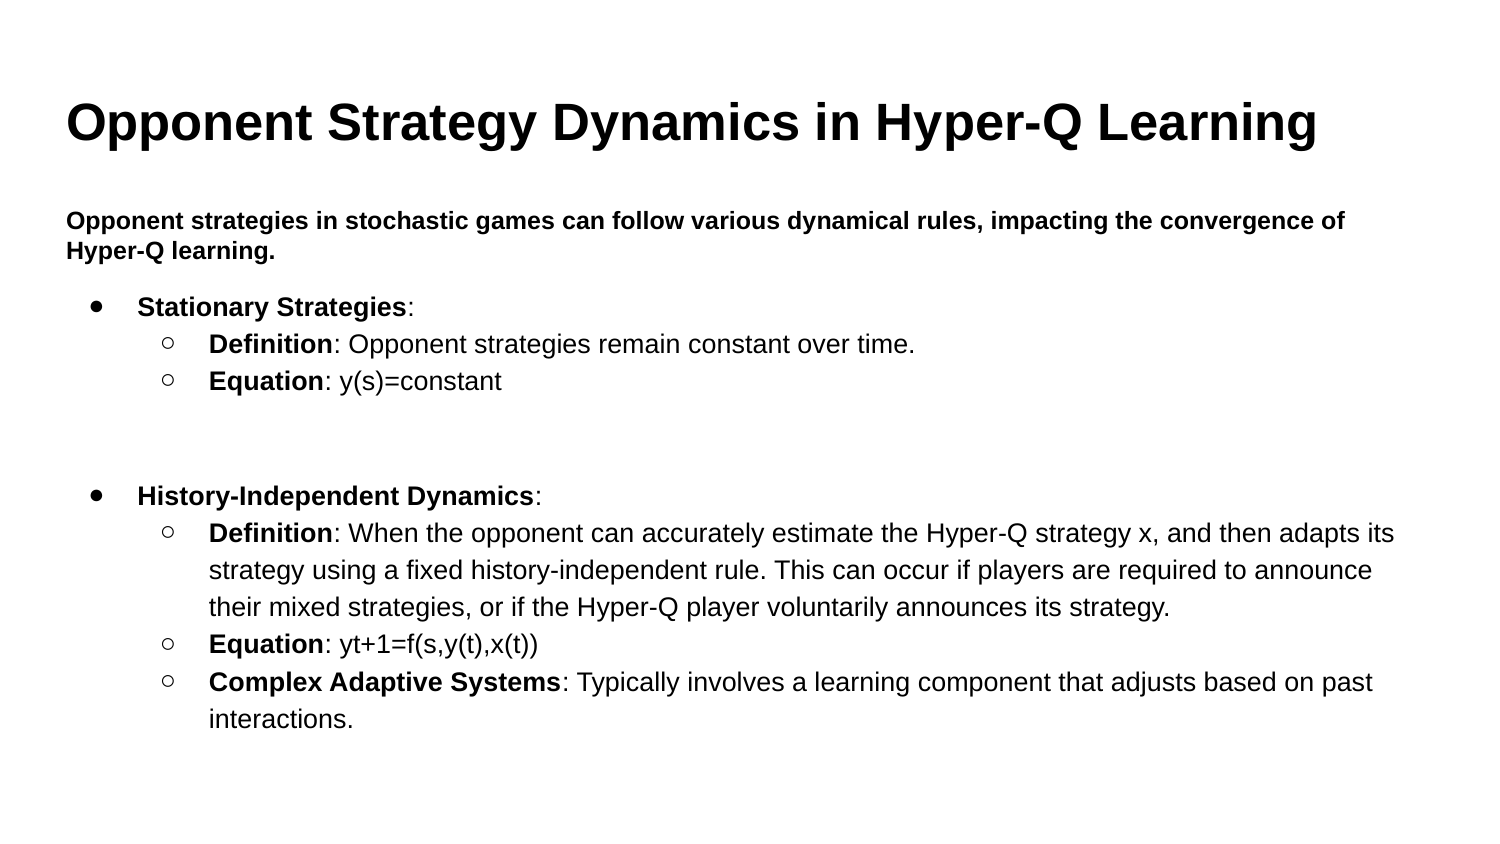

# Opponent Strategy Dynamics in Hyper-Q Learning
Opponent strategies in stochastic games can follow various dynamical rules, impacting the convergence of Hyper-Q learning.
Stationary Strategies:
Definition: Opponent strategies remain constant over time.
Equation: y(s)=constant

History-Independent Dynamics:
Definition: When the opponent can accurately estimate the Hyper-Q strategy x, and then adapts its strategy using a fixed history-independent rule. This can occur if players are required to announce their mixed strategies, or if the Hyper-Q player voluntarily announces its strategy.
Equation: yt+1=f(s,y(t),x(t))
Complex Adaptive Systems: Typically involves a learning component that adjusts based on past interactions.